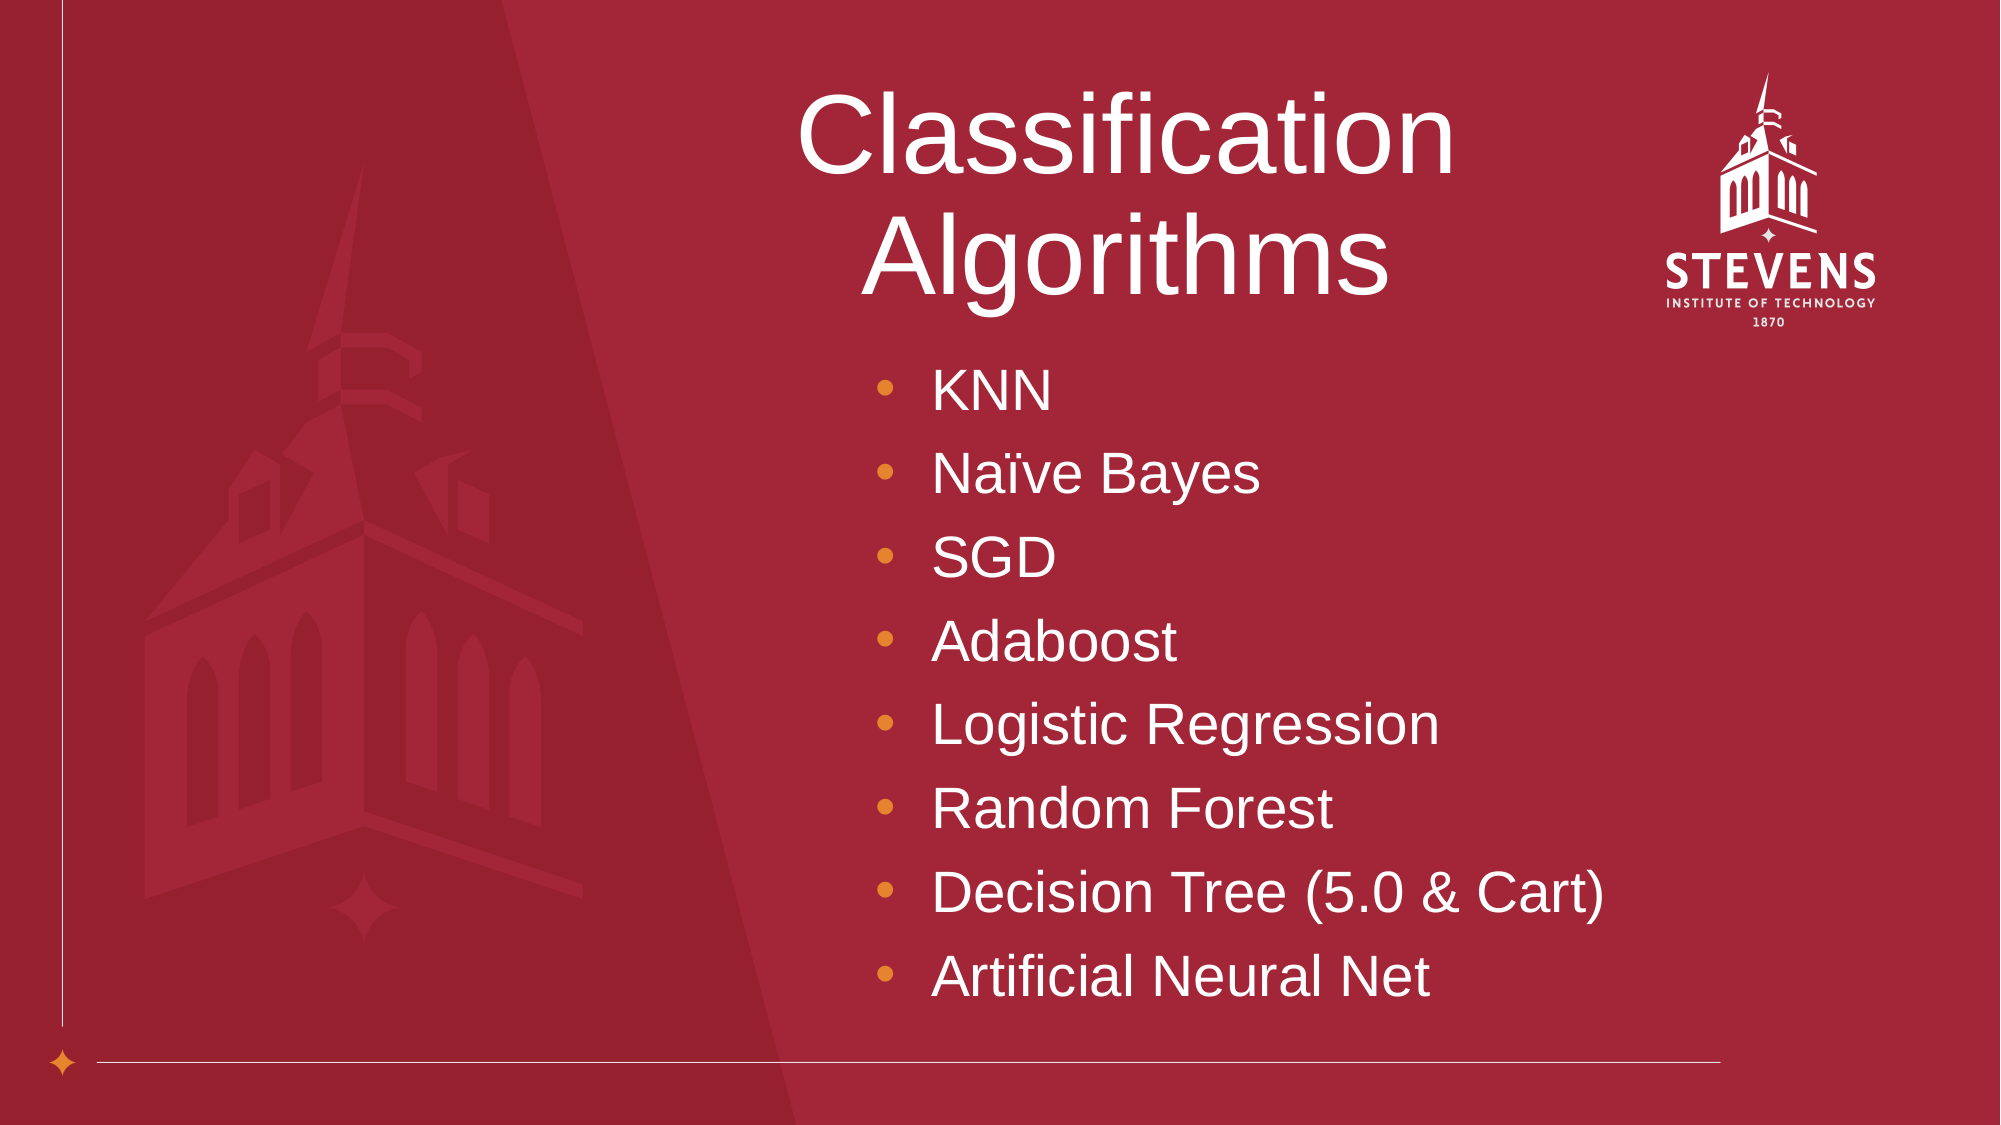

# Classification Algorithms
KNN
Naïve Bayes
SGD
Adaboost
Logistic Regression
Random Forest
Decision Tree (5.0 & Cart)
Artificial Neural Net